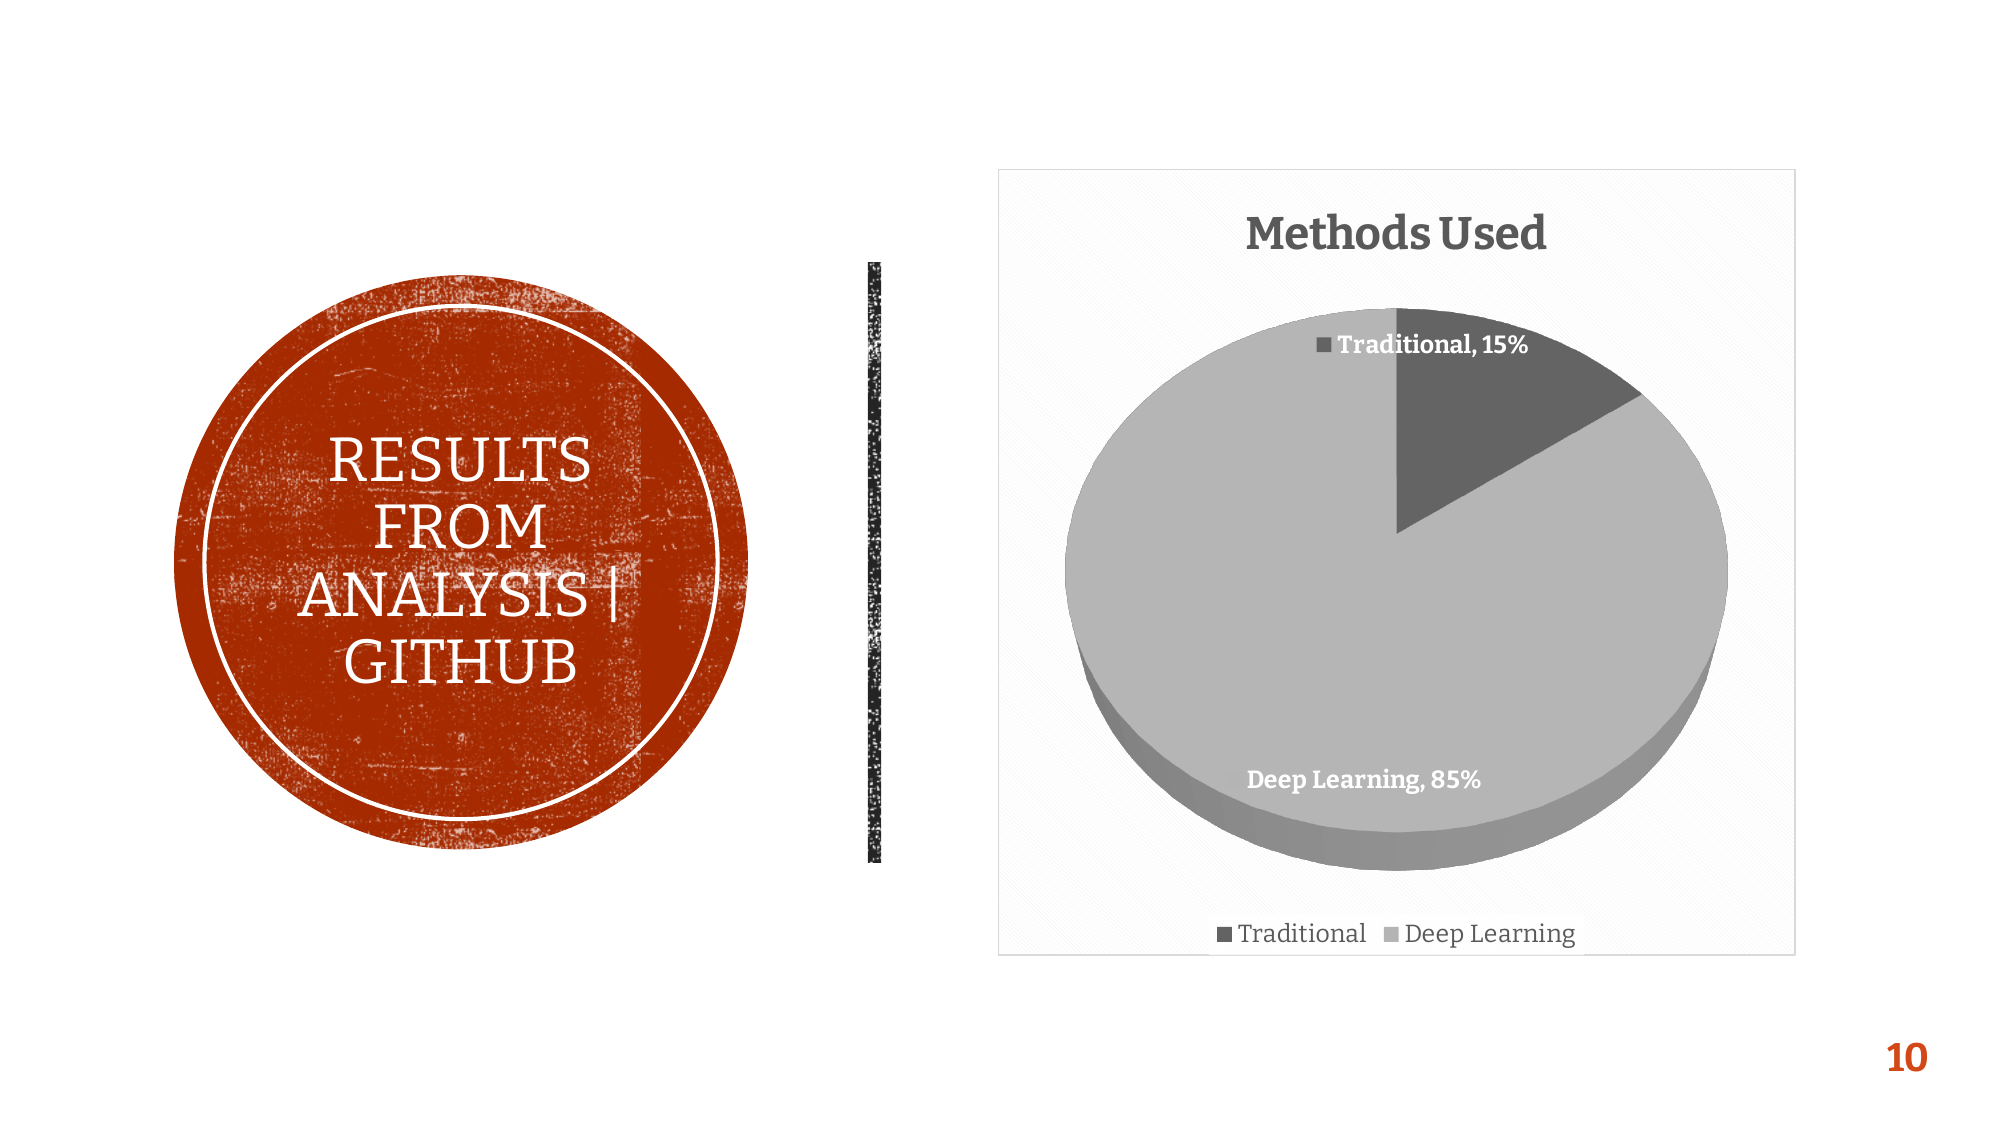

[unsupported chart]

# Results from analysis | GitHub

10